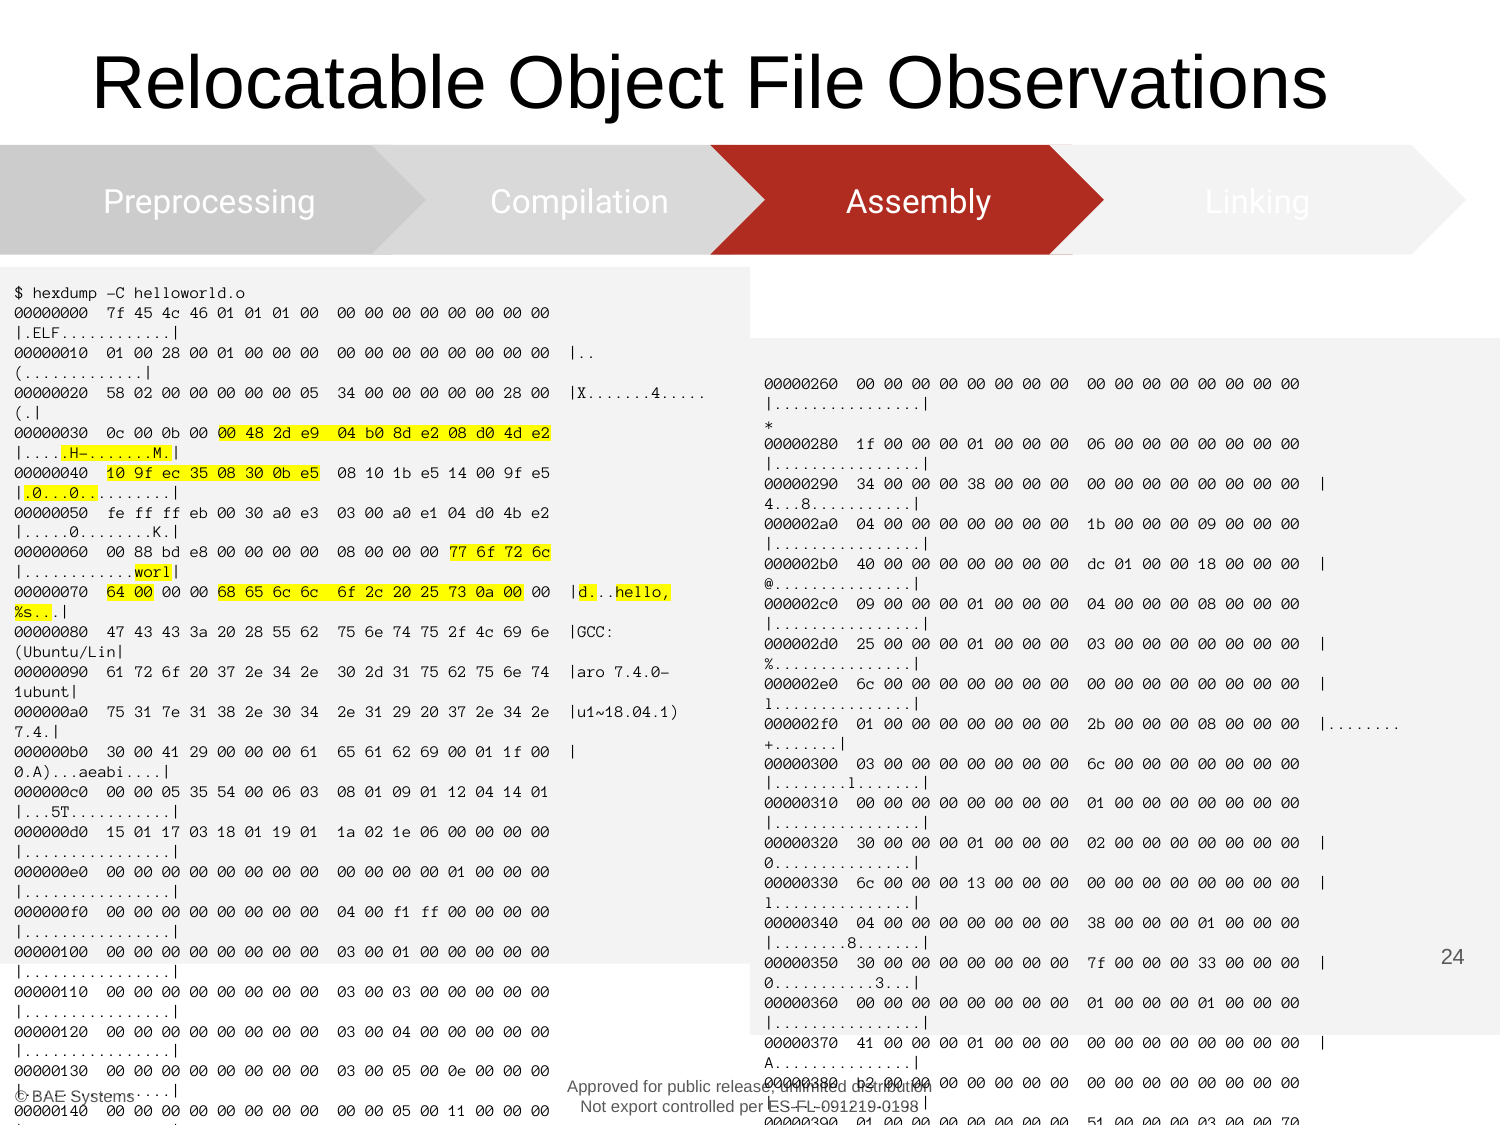

Relocatable Object File Observations
Compilation
Assembly
Linking

Preprocessing
$ hexdump -C helloworld.o
00000000  7f 45 4c 46 01 01 01 00  00 00 00 00 00 00 00 00  |.ELF............|
00000010  01 00 28 00 01 00 00 00  00 00 00 00 00 00 00 00  |..(.............|
00000020  58 02 00 00 00 00 00 05  34 00 00 00 00 00 28 00  |X.......4.....(.|
00000030  0c 00 0b 00 00 48 2d e9  04 b0 8d e2 08 d0 4d e2  |.....H-.......M.|
00000040  10 9f ec 35 08 30 0b e5  08 10 1b e5 14 00 9f e5  |.0...0..........|
00000050  fe ff ff eb 00 30 a0 e3  03 00 a0 e1 04 d0 4b e2  |.....0........K.|
00000060  00 88 bd e8 00 00 00 00  08 00 00 00 77 6f 72 6c  |............worl|
00000070  64 00 00 00 68 65 6c 6c  6f 2c 20 25 73 0a 00 00  |d...hello, %s...|
00000080  47 43 43 3a 20 28 55 62  75 6e 74 75 2f 4c 69 6e  |GCC: (Ubuntu/Lin|
00000090  61 72 6f 20 37 2e 34 2e  30 2d 31 75 62 75 6e 74  |aro 7.4.0-1ubunt|
000000a0  75 31 7e 31 38 2e 30 34  2e 31 29 20 37 2e 34 2e  |u1~18.04.1) 7.4.|
000000b0  30 00 41 29 00 00 00 61  65 61 62 69 00 01 1f 00  |0.A)...aeabi....|
000000c0  00 00 05 35 54 00 06 03  08 01 09 01 12 04 14 01  |...5T...........|
000000d0  15 01 17 03 18 01 19 01  1a 02 1e 06 00 00 00 00  |................|
000000e0  00 00 00 00 00 00 00 00  00 00 00 00 01 00 00 00  |................|
000000f0  00 00 00 00 00 00 00 00  04 00 f1 ff 00 00 00 00  |................|
00000100  00 00 00 00 00 00 00 00  03 00 01 00 00 00 00 00  |................|
00000110  00 00 00 00 00 00 00 00  03 00 03 00 00 00 00 00  |................|
00000120  00 00 00 00 00 00 00 00  03 00 04 00 00 00 00 00  |................|
00000130  00 00 00 00 00 00 00 00  03 00 05 00 0e 00 00 00  |................|
00000140  00 00 00 00 00 00 00 00  00 00 05 00 11 00 00 00  |................|
00000150  00 00 00 00 00 00 00 00  00 00 01 00 0e 00 00 00  |................|
00000160  30 00 00 00 00 00 00 00  00 00 01 00 00 00 00 00  |0...............|
00000170  00 00 00 00 00 00 00 00  03 00 07 00 00 00 00 00  |................|
00000180  00 00 00 00 00 00 00 00  03 00 06 00 00 00 00 00  |................|
00000190  00 00 00 00 00 00 00 00  03 00 08 00 14 00 00 00  |................|
000001a0  00 00 00 00 38 00 00 00  12 00 01 00 19 00 00 00  |....8...........|
000001b0  00 00 00 00 00 00 00 00  10 00 00 00 00 68 65 6c  |.............hel|
000001c0  6c 6f 77 6f 72 6c 64 2e  63 00 24 64 00 24 61 00  |loworld.c.$d.$a.|
000001d0  6d 61 69 6e 00 70 72 69  6e 74 66 00 1c 00 00 00  |main.printf.....|
000001e0  1c 0d 00 00 30 00 00 00  02 05 00 00 34 00 00 00  |....0.......4...|
000001f0  02 05 00 00 00 2e 73 79  6d 74 61 62 00 2e 73 74  |......symtab..st|
00000200  72 74 61 62 00 2e 73 68  73 74 72 74 61 62 00 2e  |rtab..shstrtab..|
00000210  72 65 6c 2e 74 65 78 74  00 2e 64 61 74 61 00 2e  |rel.text..data..|
00000220  62 73 73 00 2e 72 6f 64  61 74 61 00 2e 63 6f 6d  |bss..rodata..com|
00000230  6d 65 6e 74 00 2e 6e 6f  74 65 2e 47 4e 55 2d 73  |ment..note.GNU-s|
00000240  74 61 63 6b 00 2e 41 52  4d 2e 61 74 74 72 69 62  |tack..ARM.attrib|
00000250  75 74 65 73 00 00 00 00  00 00 00 00 00 00 00 00  |utes............|

00000260  00 00 00 00 00 00 00 00  00 00 00 00 00 00 00 00  |................|
*
00000280  1f 00 00 00 01 00 00 00  06 00 00 00 00 00 00 00  |................|
00000290  34 00 00 00 38 00 00 00  00 00 00 00 00 00 00 00  |4...8...........|
000002a0  04 00 00 00 00 00 00 00  1b 00 00 00 09 00 00 00  |................|
000002b0  40 00 00 00 00 00 00 00  dc 01 00 00 18 00 00 00  |@...............|
000002c0  09 00 00 00 01 00 00 00  04 00 00 00 08 00 00 00  |................|
000002d0  25 00 00 00 01 00 00 00  03 00 00 00 00 00 00 00  |%...............|
000002e0  6c 00 00 00 00 00 00 00  00 00 00 00 00 00 00 00  |l...............|
000002f0  01 00 00 00 00 00 00 00  2b 00 00 00 08 00 00 00  |........+.......|
00000300  03 00 00 00 00 00 00 00  6c 00 00 00 00 00 00 00  |........l.......|
00000310  00 00 00 00 00 00 00 00  01 00 00 00 00 00 00 00  |................|
00000320  30 00 00 00 01 00 00 00  02 00 00 00 00 00 00 00  |0...............|
00000330  6c 00 00 00 13 00 00 00  00 00 00 00 00 00 00 00  |l...............|
00000340  04 00 00 00 00 00 00 00  38 00 00 00 01 00 00 00  |........8.......|
00000350  30 00 00 00 00 00 00 00  7f 00 00 00 33 00 00 00  |0...........3...|
00000360  00 00 00 00 00 00 00 00  01 00 00 00 01 00 00 00  |................|
00000370  41 00 00 00 01 00 00 00  00 00 00 00 00 00 00 00  |A...............|
00000380  b2 00 00 00 00 00 00 00  00 00 00 00 00 00 00 00  |................|
00000390  01 00 00 00 00 00 00 00  51 00 00 00 03 00 00 70  |........Q......p|
000003a0  00 00 00 00 00 00 00 00  b2 00 00 00 2a 00 00 00  |............*...|
000003b0  00 00 00 00 00 00 00 00  01 00 00 00 00 00 00 00  |................|
000003c0  01 00 00 00 02 00 00 00  00 00 00 00 00 00 00 00  |................|
000003d0  dc 00 00 00 e0 00 00 00  0a 00 00 00 0c 00 00 00  |................|
000003e0  04 00 00 00 10 00 00 00  09 00 00 00 03 00 00 00  |................|
000003f0  00 00 00 00 00 00 00 00  bc 01 00 00 20 00 00 00  |............ ...|
00000400  00 00 00 00 00 00 00 00  01 00 00 00 00 00 00 00  |................|
00000410  11 00 00 00 03 00 00 00  00 00 00 00 00 00 00 00  |................|
00000420  f4 01 00 00 61 00 00 00  00 00 00 00 00 00 00 00  |....a...........|
00000430  01 00 00 00 00 00 00 00                           |........|
00000438
24